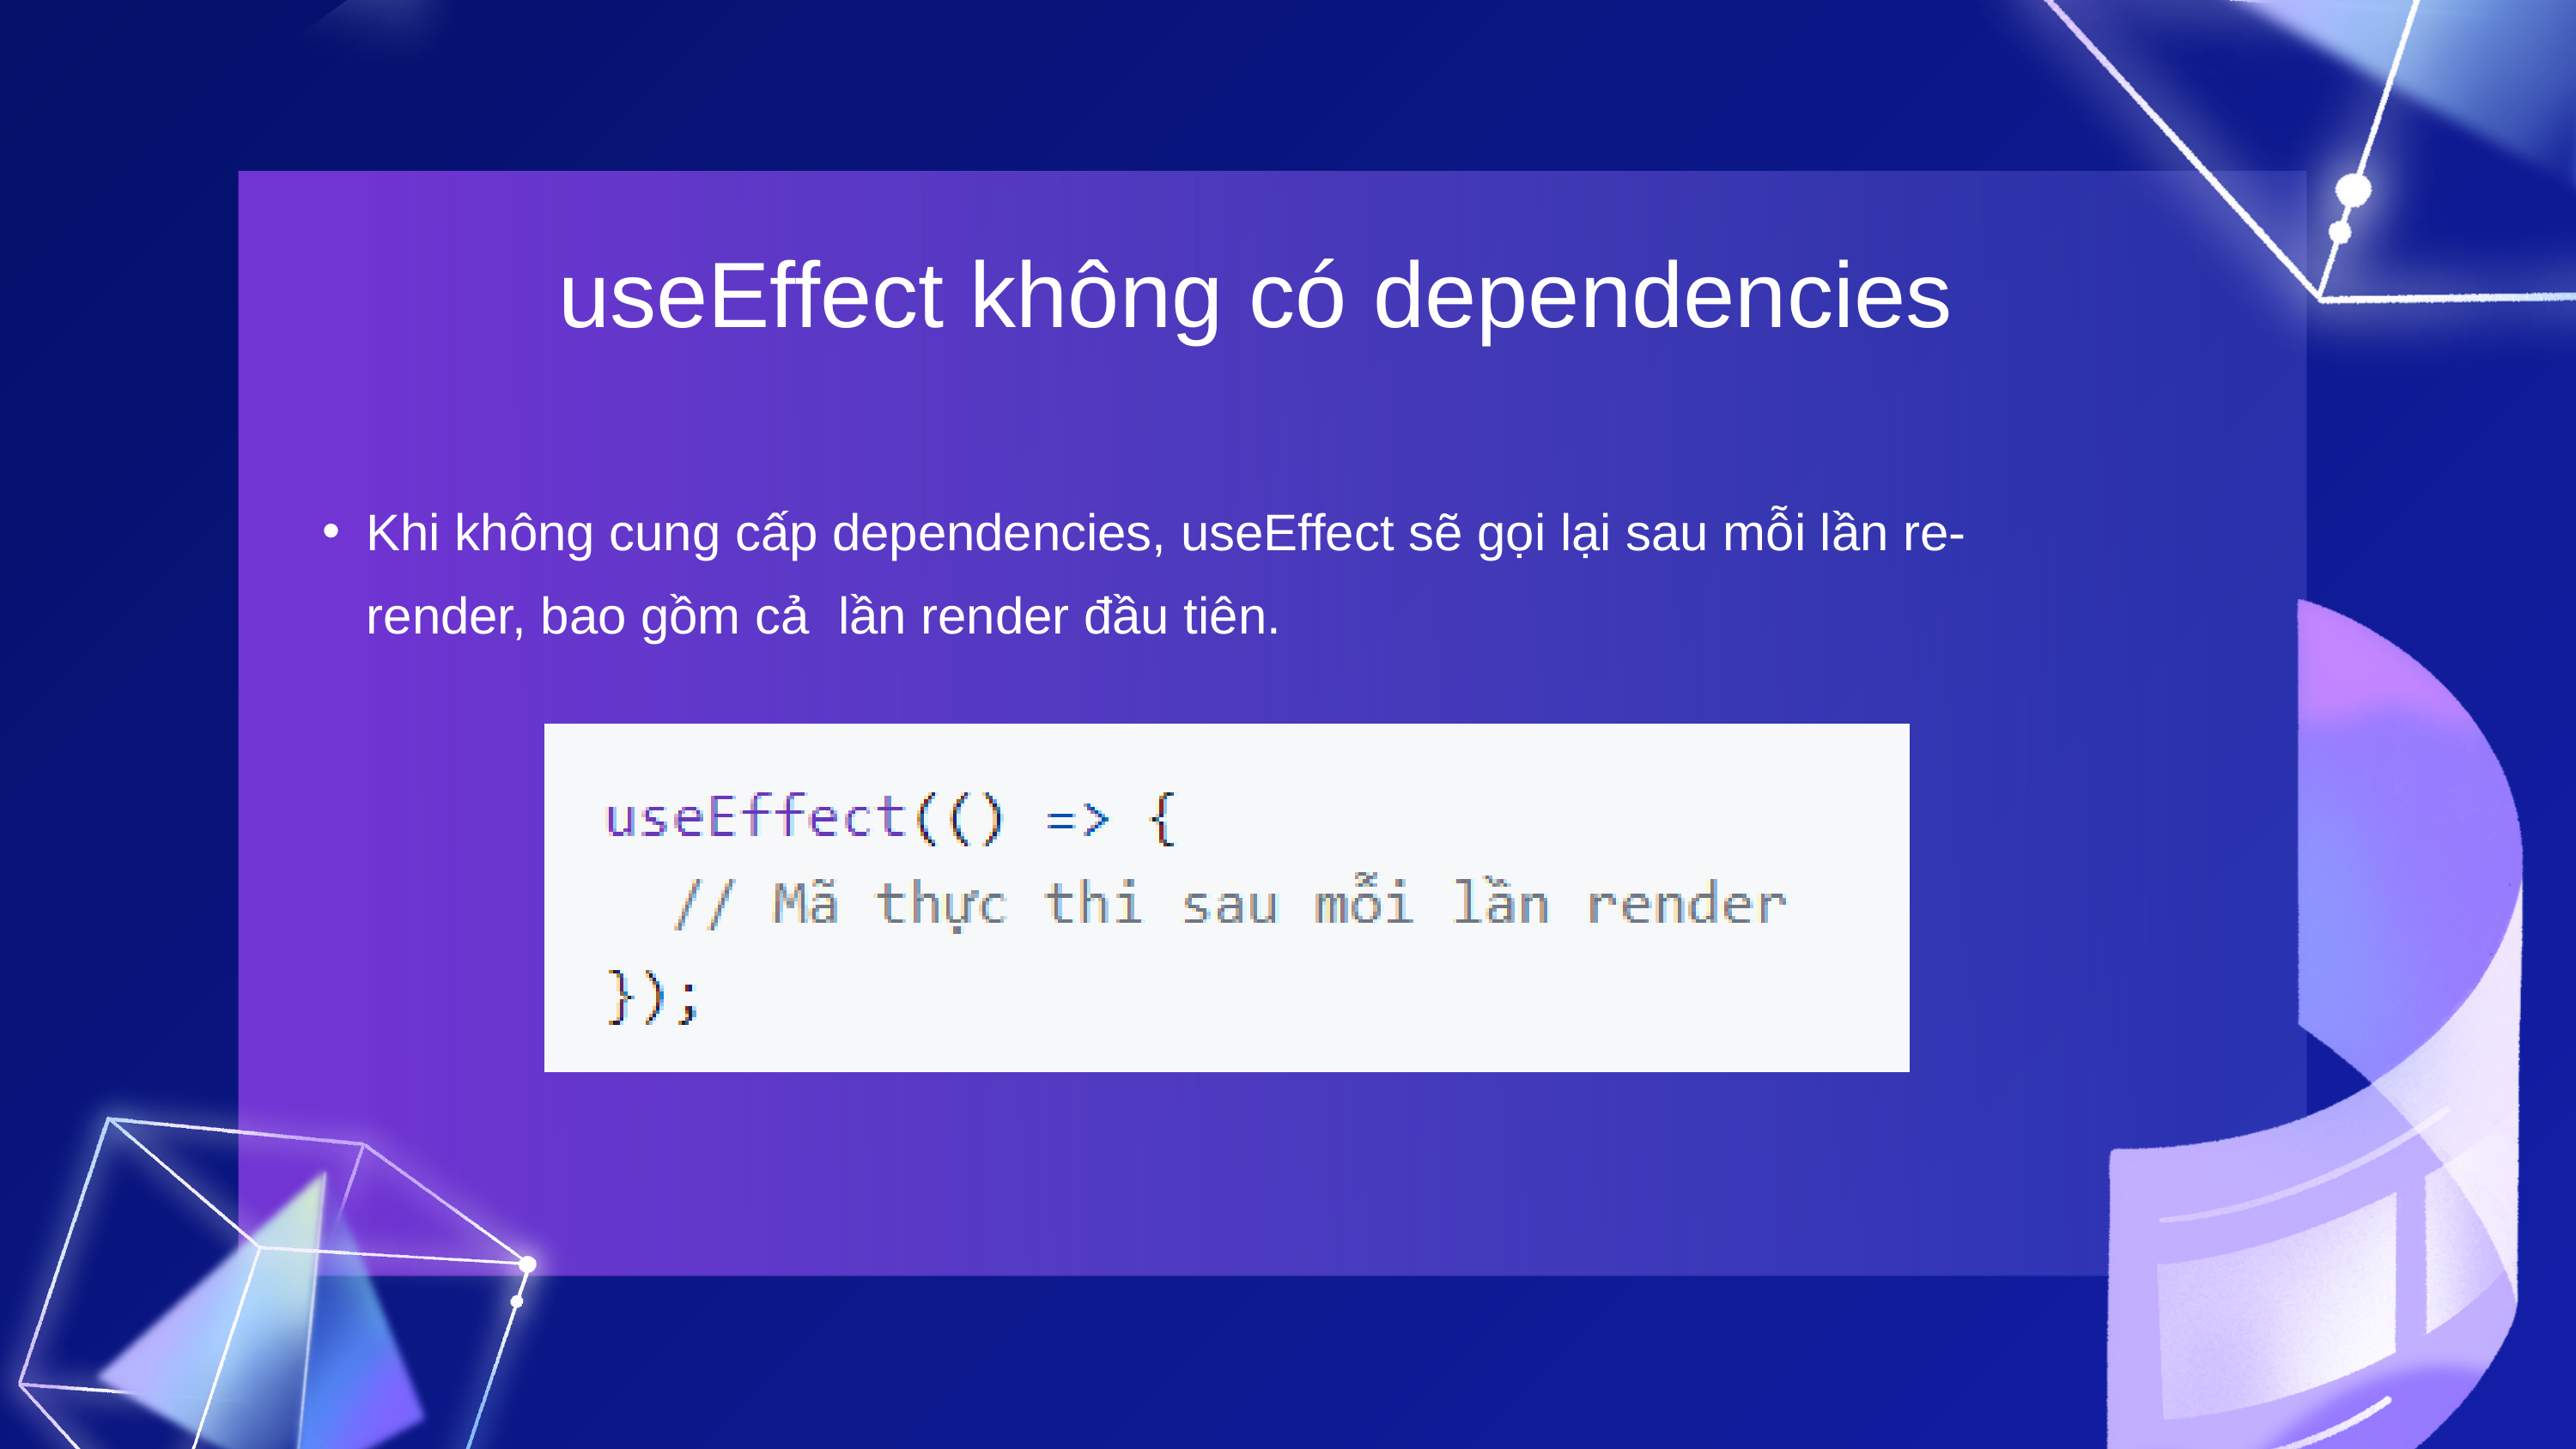

useEffect không có dependencies
Khi không cung cấp dependencies, useEffect sẽ gọi lại sau mỗi lần re-render, bao gồm cả  lần render đầu tiên.